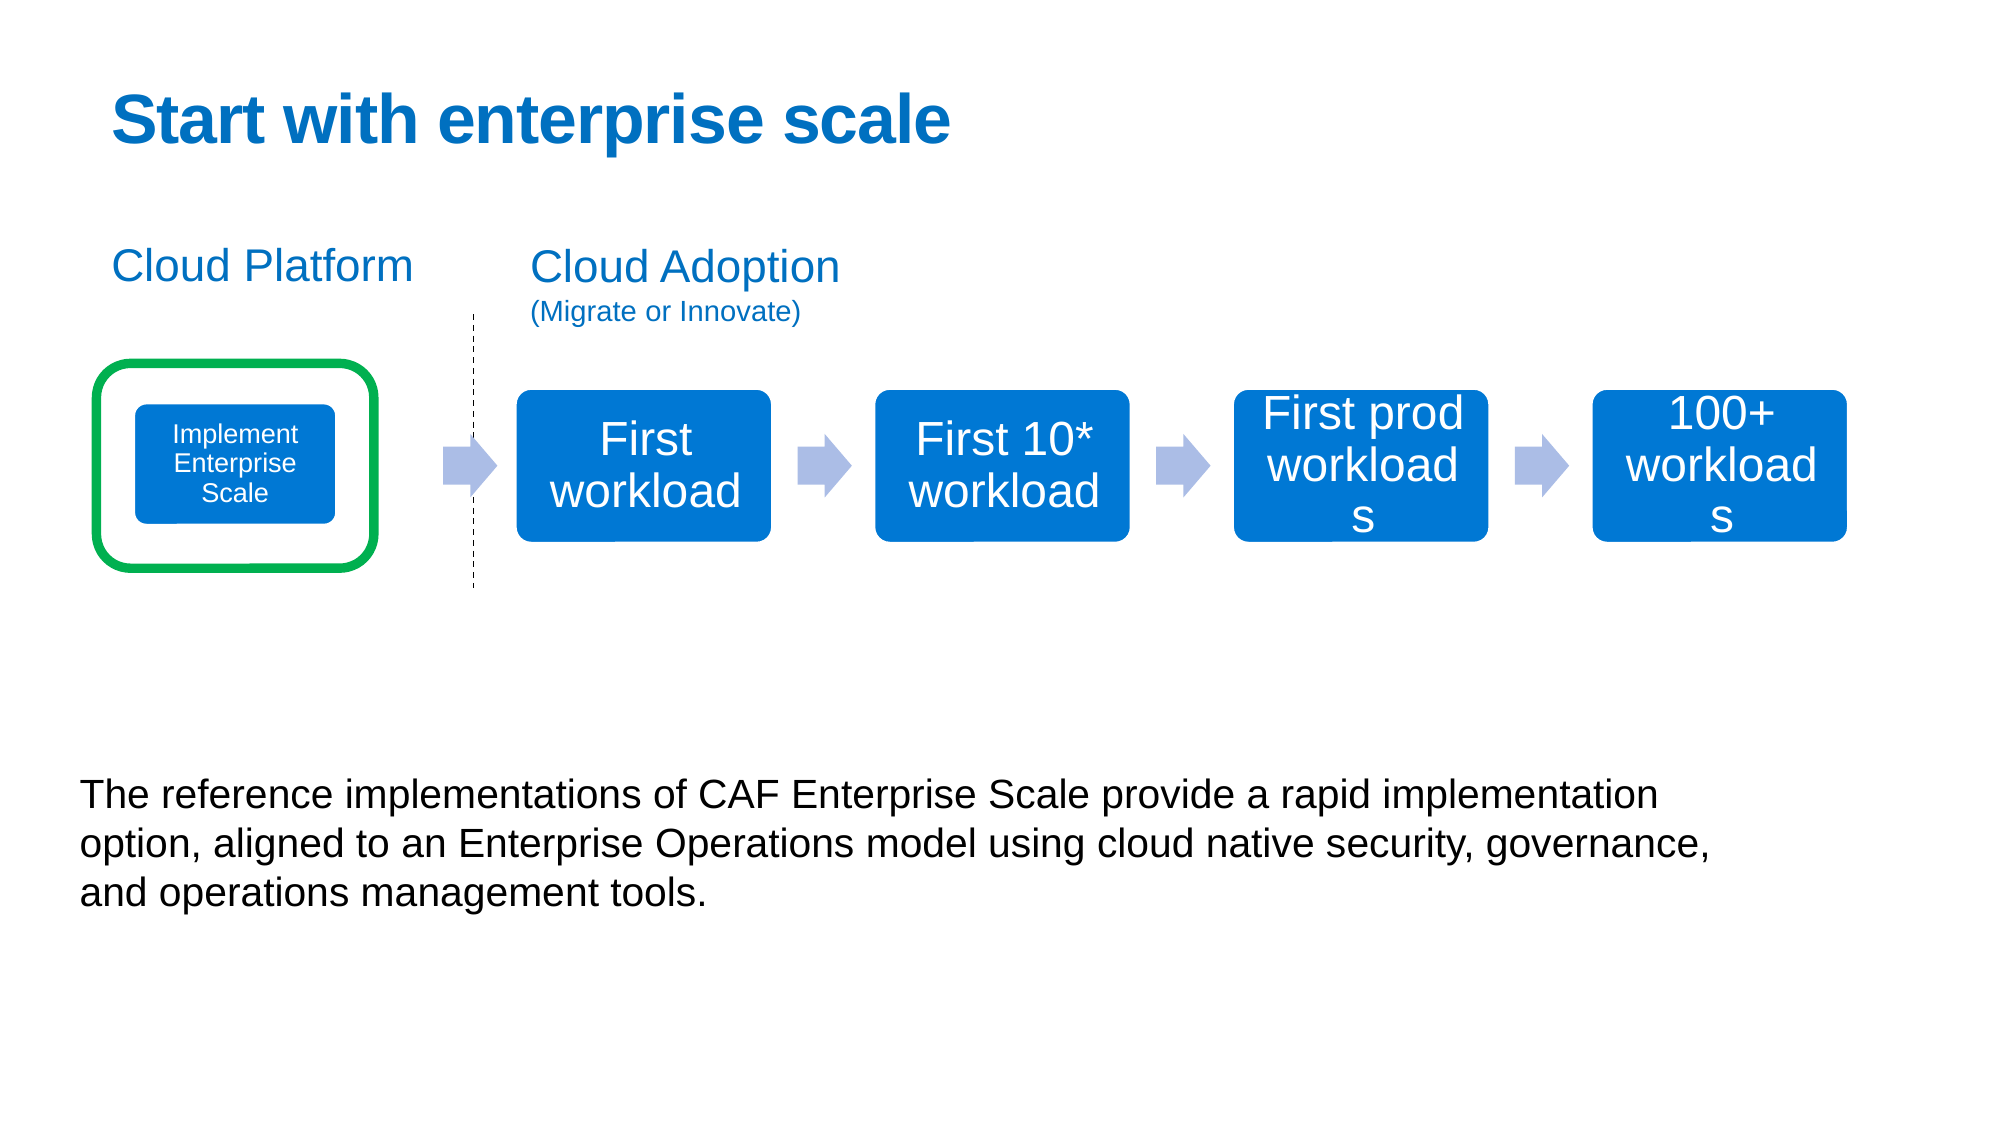

# Start with enterprise scale
Cloud Platform
Cloud Adoption
(Migrate or Innovate)
First workload

First 10* workload

First prod workloads

100+ workloads

Implement Enterprise Scale

The reference implementations of CAF Enterprise Scale provide a rapid implementation option, aligned to an Enterprise Operations model using cloud native security, governance, and operations management tools.